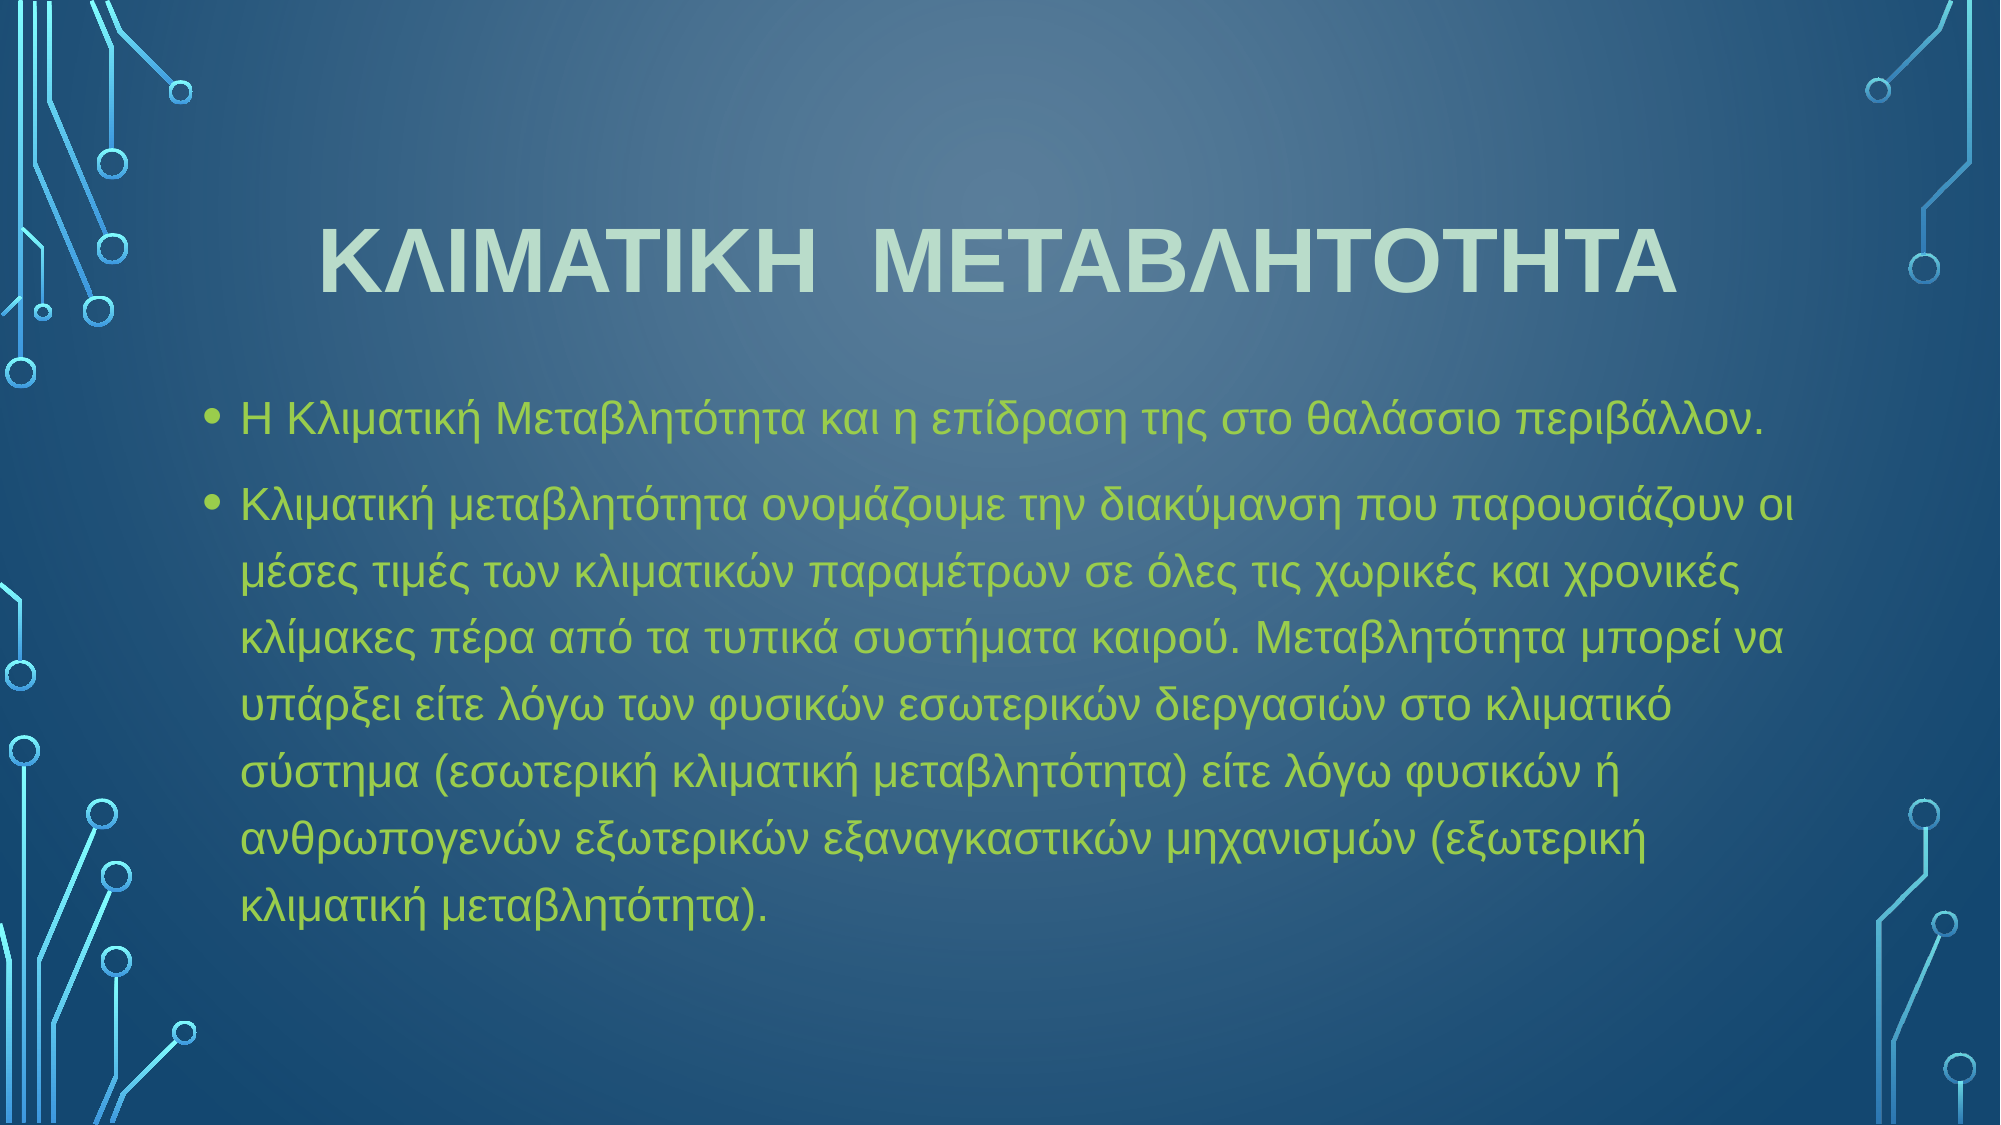

# ΚλιματικΗ  ΜεταβλητΟτητα
Η Κλιματική Μεταβλητότητα και η επίδραση της στο θαλάσσιο περιβάλλον.
Κλιματική μεταβλητότητα ονομάζουμε την διακύμανση που παρουσιάζουν οι μέσες τιμές των κλιματικών παραμέτρων σε όλες τις χωρικές και χρονικές κλίμακες πέρα από τα τυπικά συστήματα καιρού. Μεταβλητότητα μπορεί να υπάρξει είτε λόγω των φυσικών εσωτερικών διεργασιών στο κλιματικό σύστημα (εσωτερική κλιματική μεταβλητότητα) είτε λόγω φυσικών ή ανθρωπογενών εξωτερικών εξαναγκαστικών μηχανισμών (εξωτερική κλιματική μεταβλητότητα).